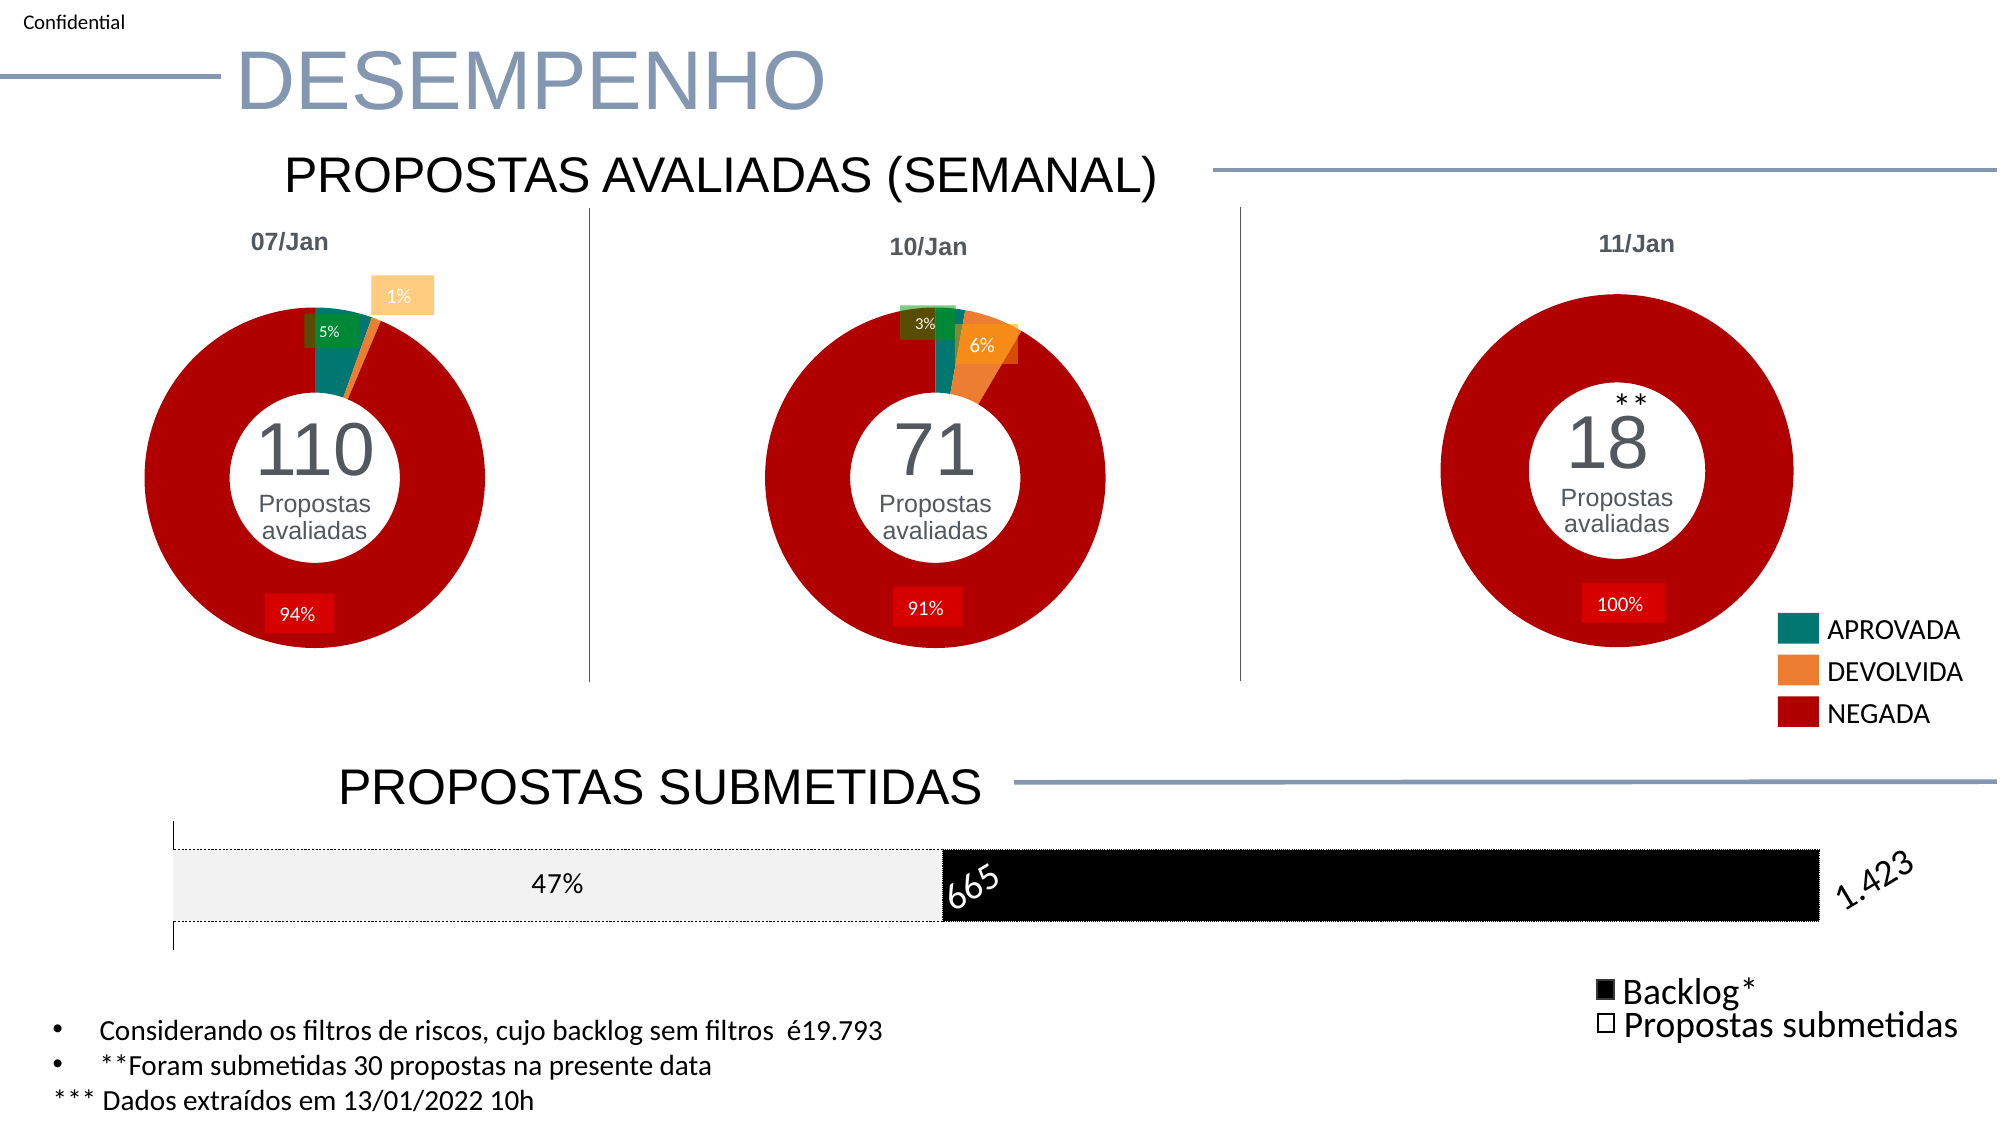

DESEMPENHO
PROPOSTAS AVALIADAS (SEMANAL)

07/Jan
11/Jan
10/Jan

### Chart

| Category |
|---|
1%

### Chart

| Category |  |
|---|---|

### Chart

| Category |  |
|---|---|

### Chart

| Category |  |
|---|---|
3%
5%
6%
**
18
Propostas avaliadas
110
Propostas avaliadas
71 Propostas avaliadas
100%
91%
94%

APROVADA

DEVOLVIDA

NEGADA
PROPOSTAS SUBMETIDAS

### Chart

| Category |  |  |
|---|---|---|
1.423
665

665
Backlog*

Propostas submetidas
Considerando os filtros de riscos, cujo backlog sem filtros  é19.793
**Foram submetidas 30 propostas na presente data
*** Dados extraídos em 13/01/2022 10h